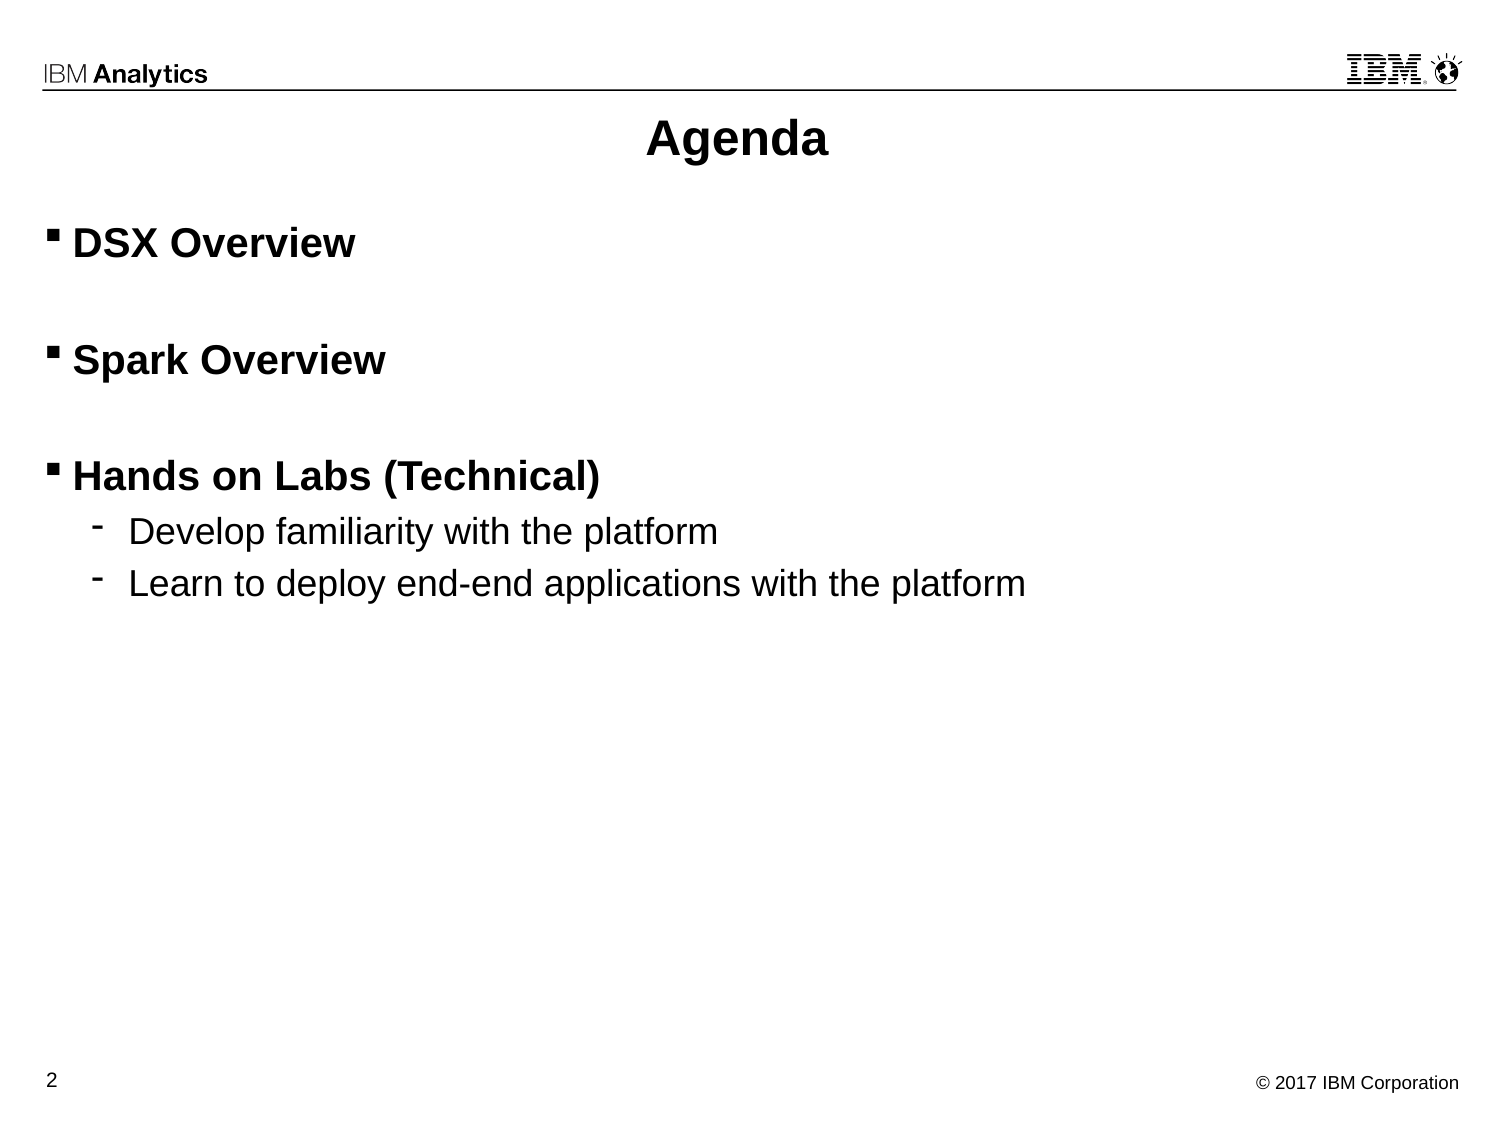

# Agenda
DSX Overview

Spark Overview

Hands on Labs (Technical)
Develop familiarity with the platform
Learn to deploy end-end applications with the platform